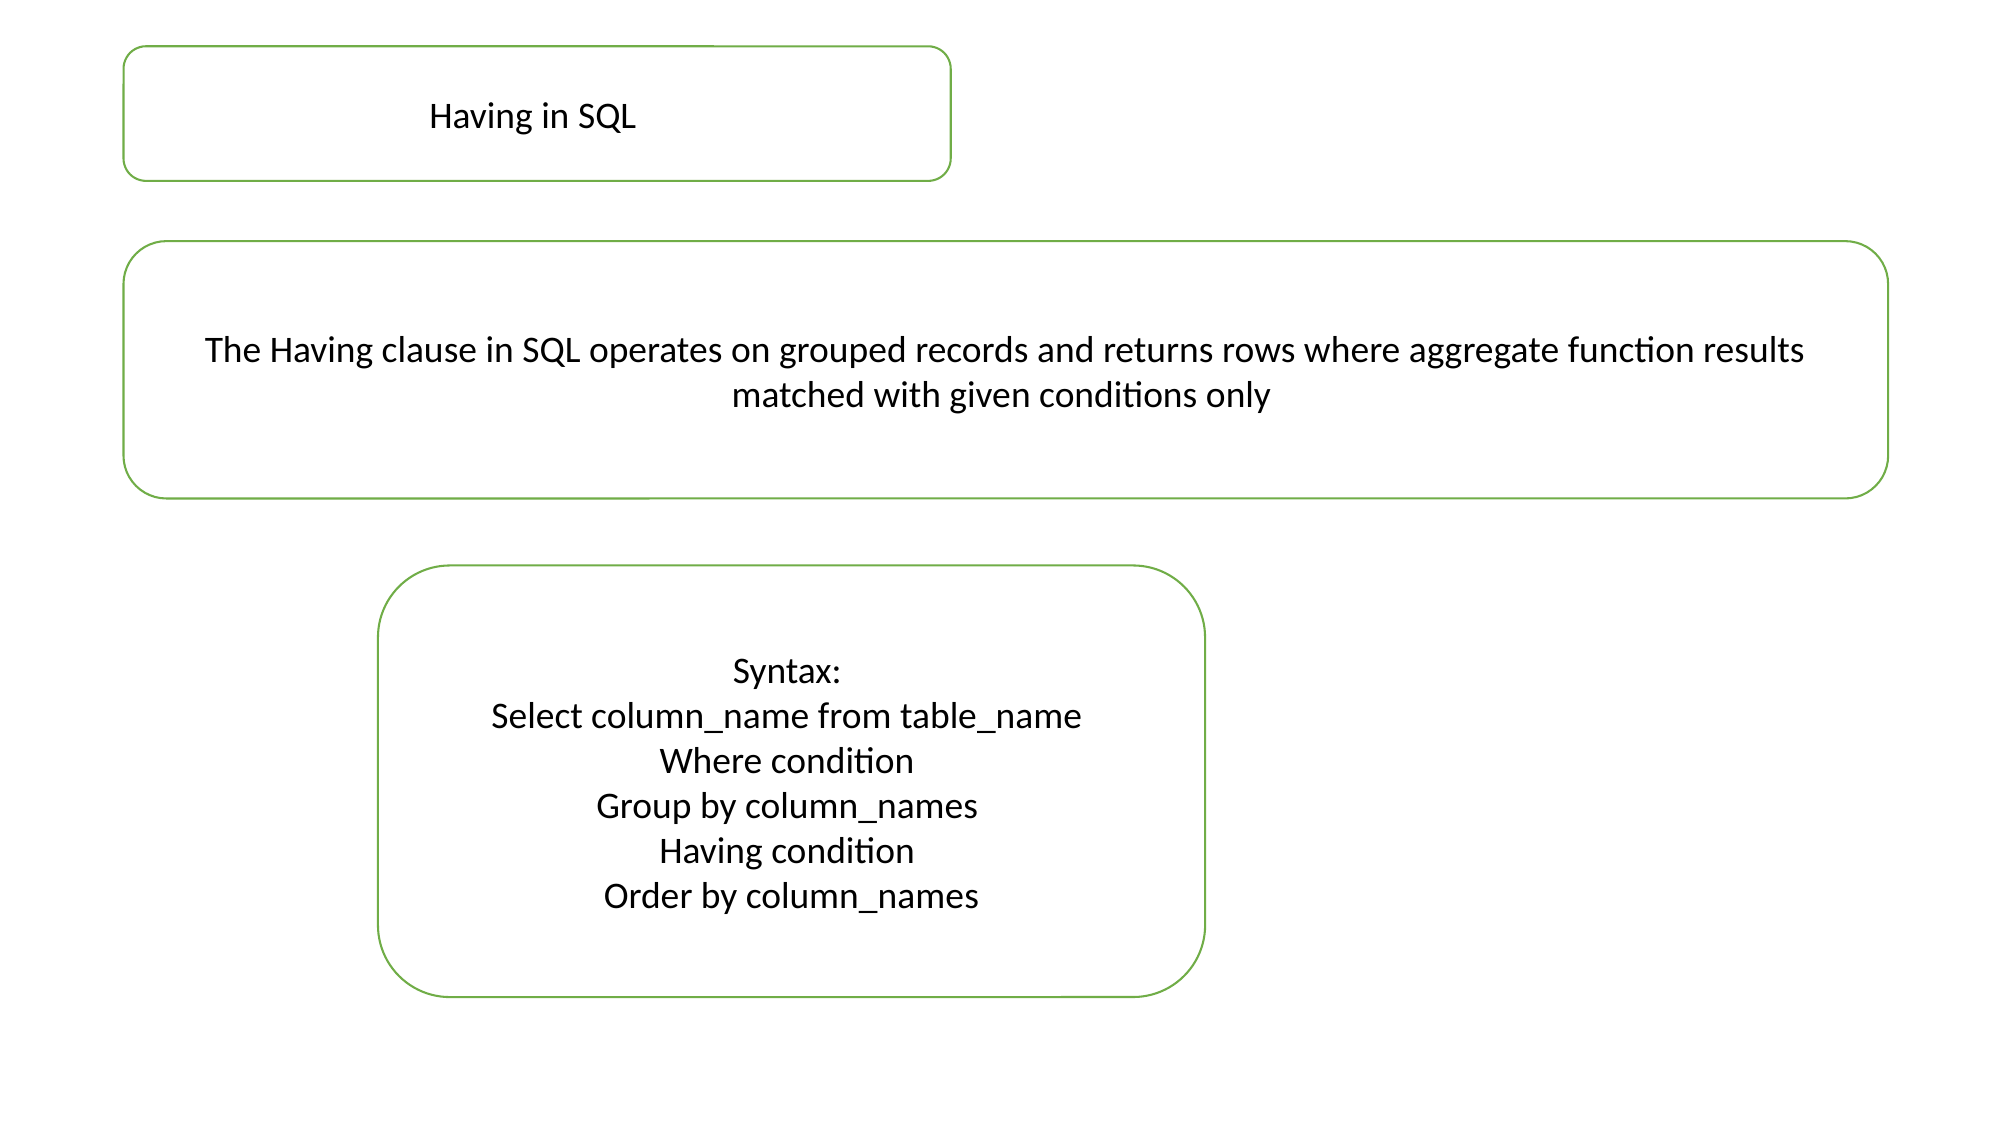

Having in SQL
The Having clause in SQL operates on grouped records and returns rows where aggregate function results matched with given conditions only
Syntax:
Select column_name from table_name
Where condition
Group by column_names
Having condition
Order by column_names